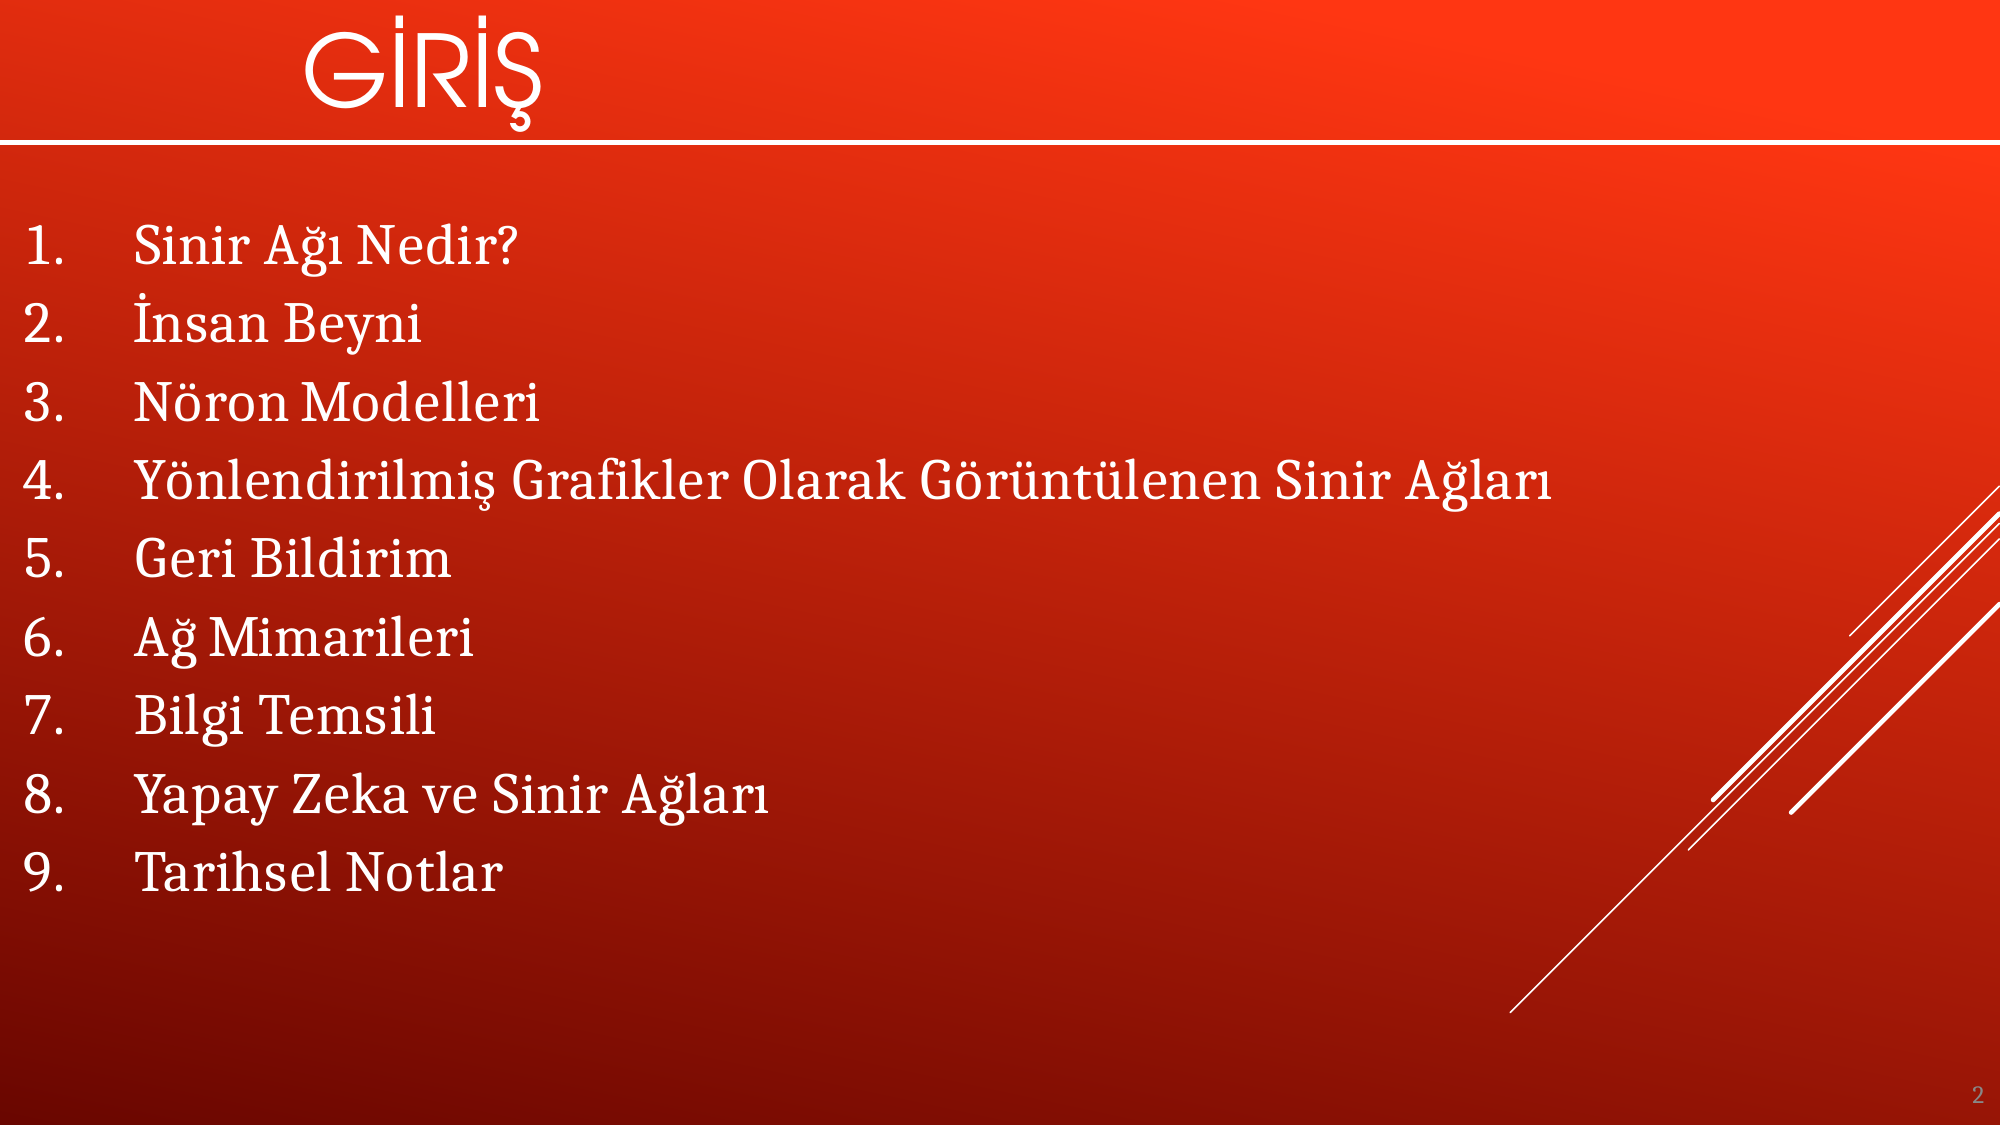

# GİRİŞ

Sinir Ağı Nedir?
İnsan Beyni
Nöron Modelleri
Yönlendirilmiş Grafikler Olarak Görüntülenen Sinir Ağları
Geri Bildirim
Ağ Mimarileri
Bilgi Temsili
Yapay Zeka ve Sinir Ağları
Tarihsel Notlar
2